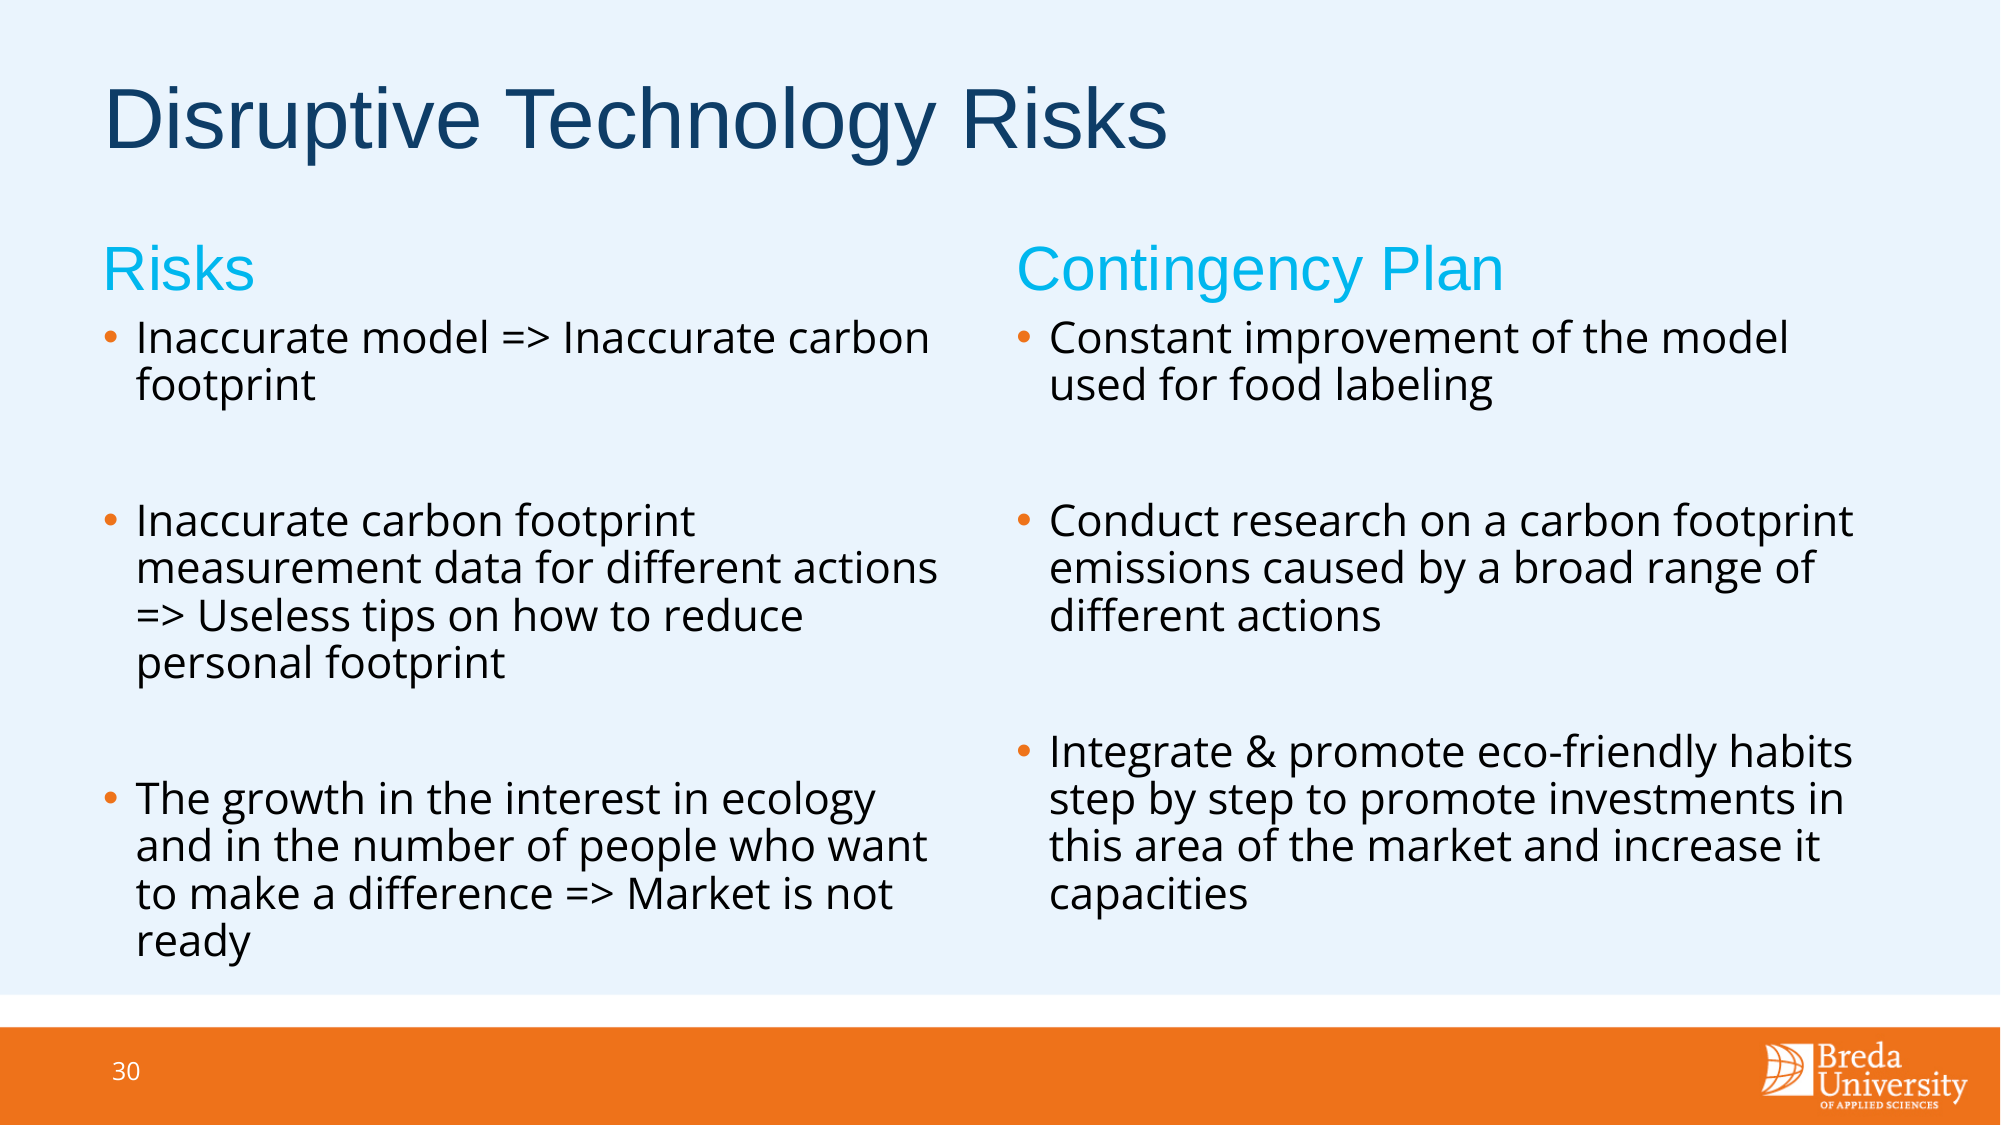

# Disruptive Technology Risks
Risks
Contingency Plan
Inaccurate model => Inaccurate carbon footprint

Inaccurate carbon footprint measurement data for different actions => Useless tips on how to reduce personal footprint

The growth in the interest in ecology and in the number of people who want to make a difference => Market is not ready
Constant improvement of the model used for food labeling

Conduct research on a carbon footprint emissions caused by a broad range of different actions

Integrate & promote eco-friendly habits step by step to promote investments in this area of the market and increase it capacities
30